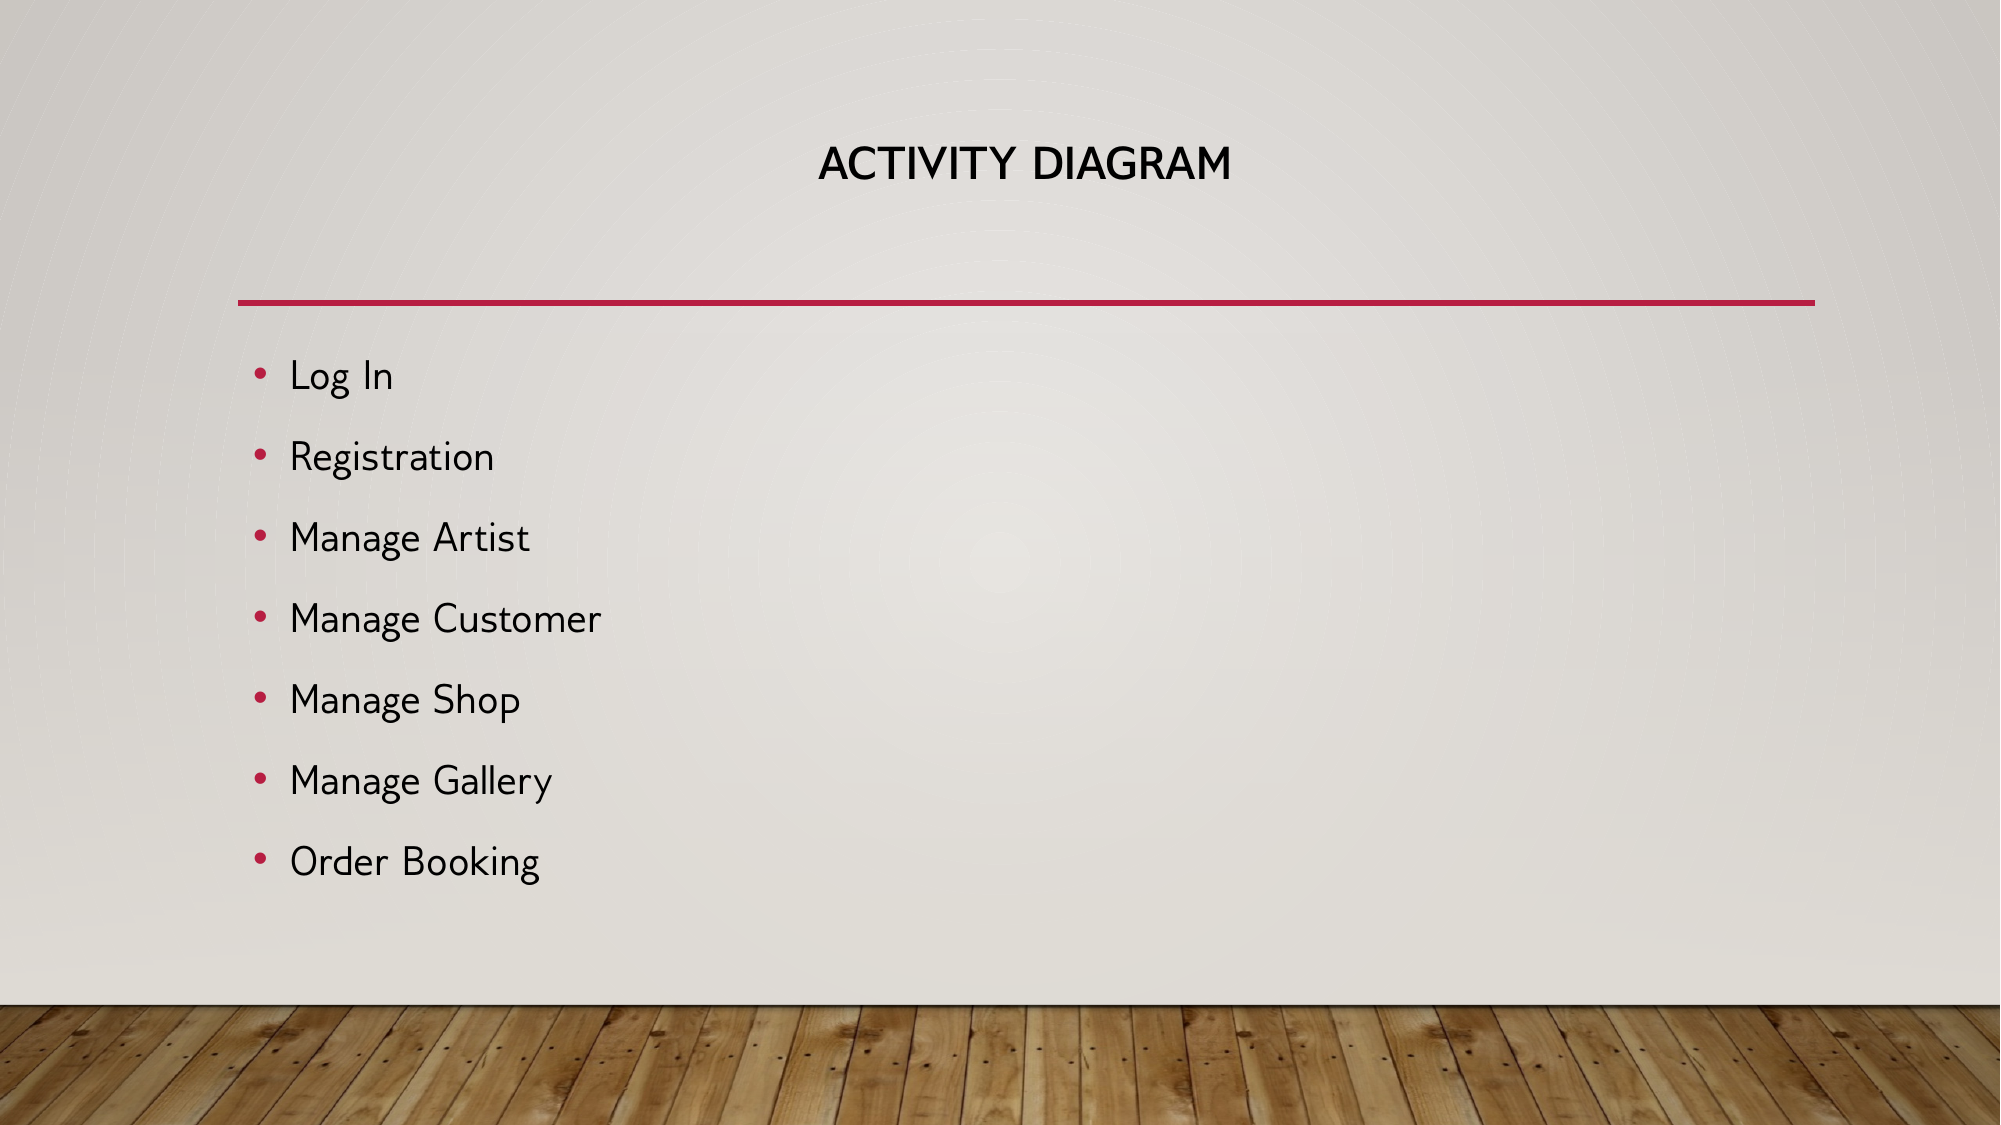

# Activity Diagram
Log In
Registration
Manage Artist
Manage Customer
Manage Shop
Manage Gallery
Order Booking